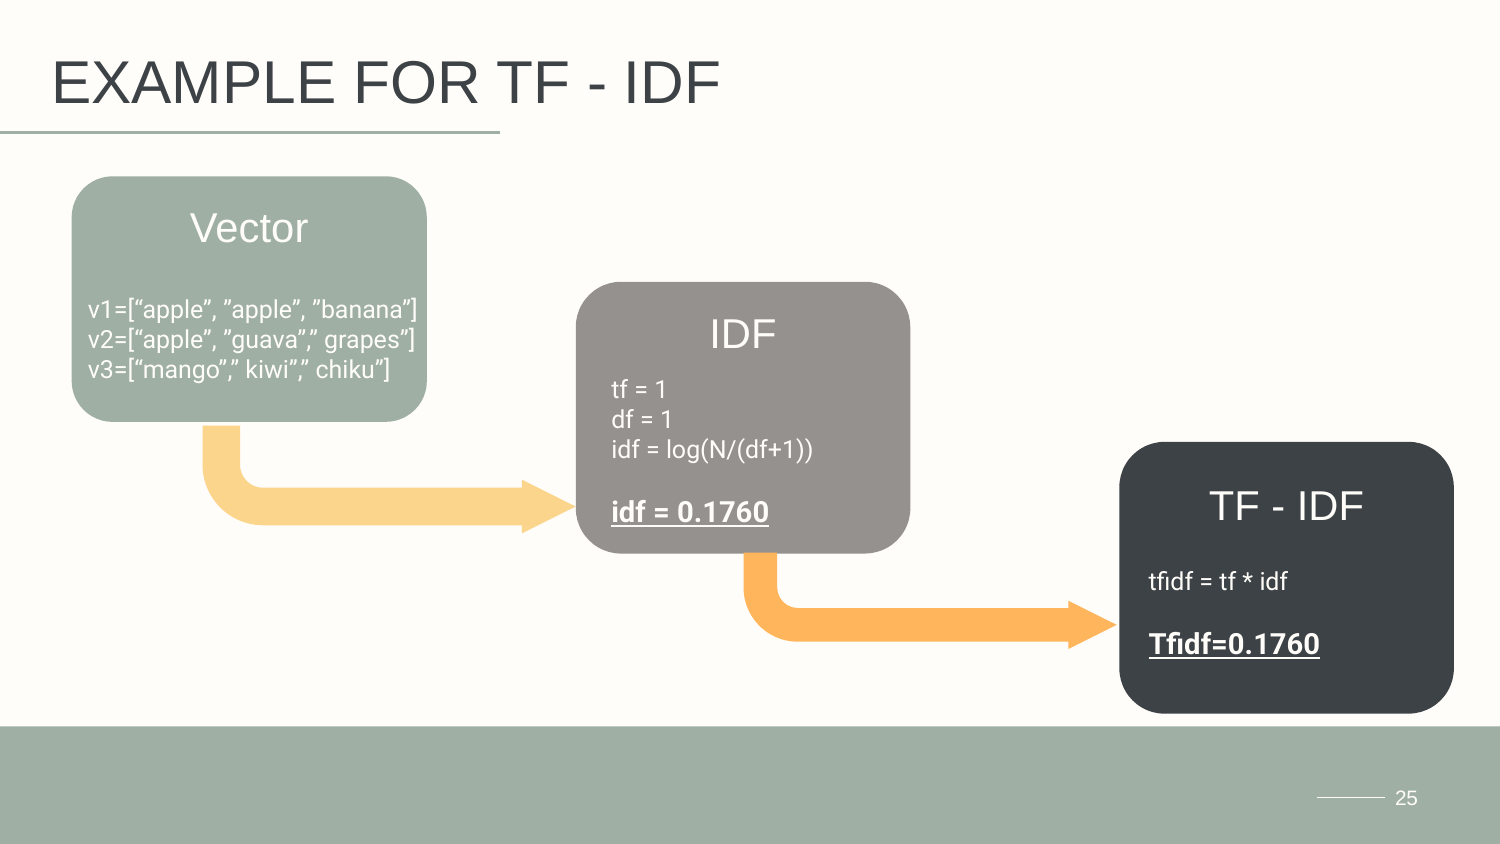

# EXAMPLE FOR TF - IDF

Vector

v1=[“apple”, ”apple”, ”banana”]
v2=[“apple”, ”guava”,” grapes”]
v3=[“mango”,” kiwi”,” chiku”]
IDF

tf = 1
df = 1
idf = log(N/(df+1))

idf = 0.1760

TF - IDF

tfidf = tf * idf

Tfidf=0.1760